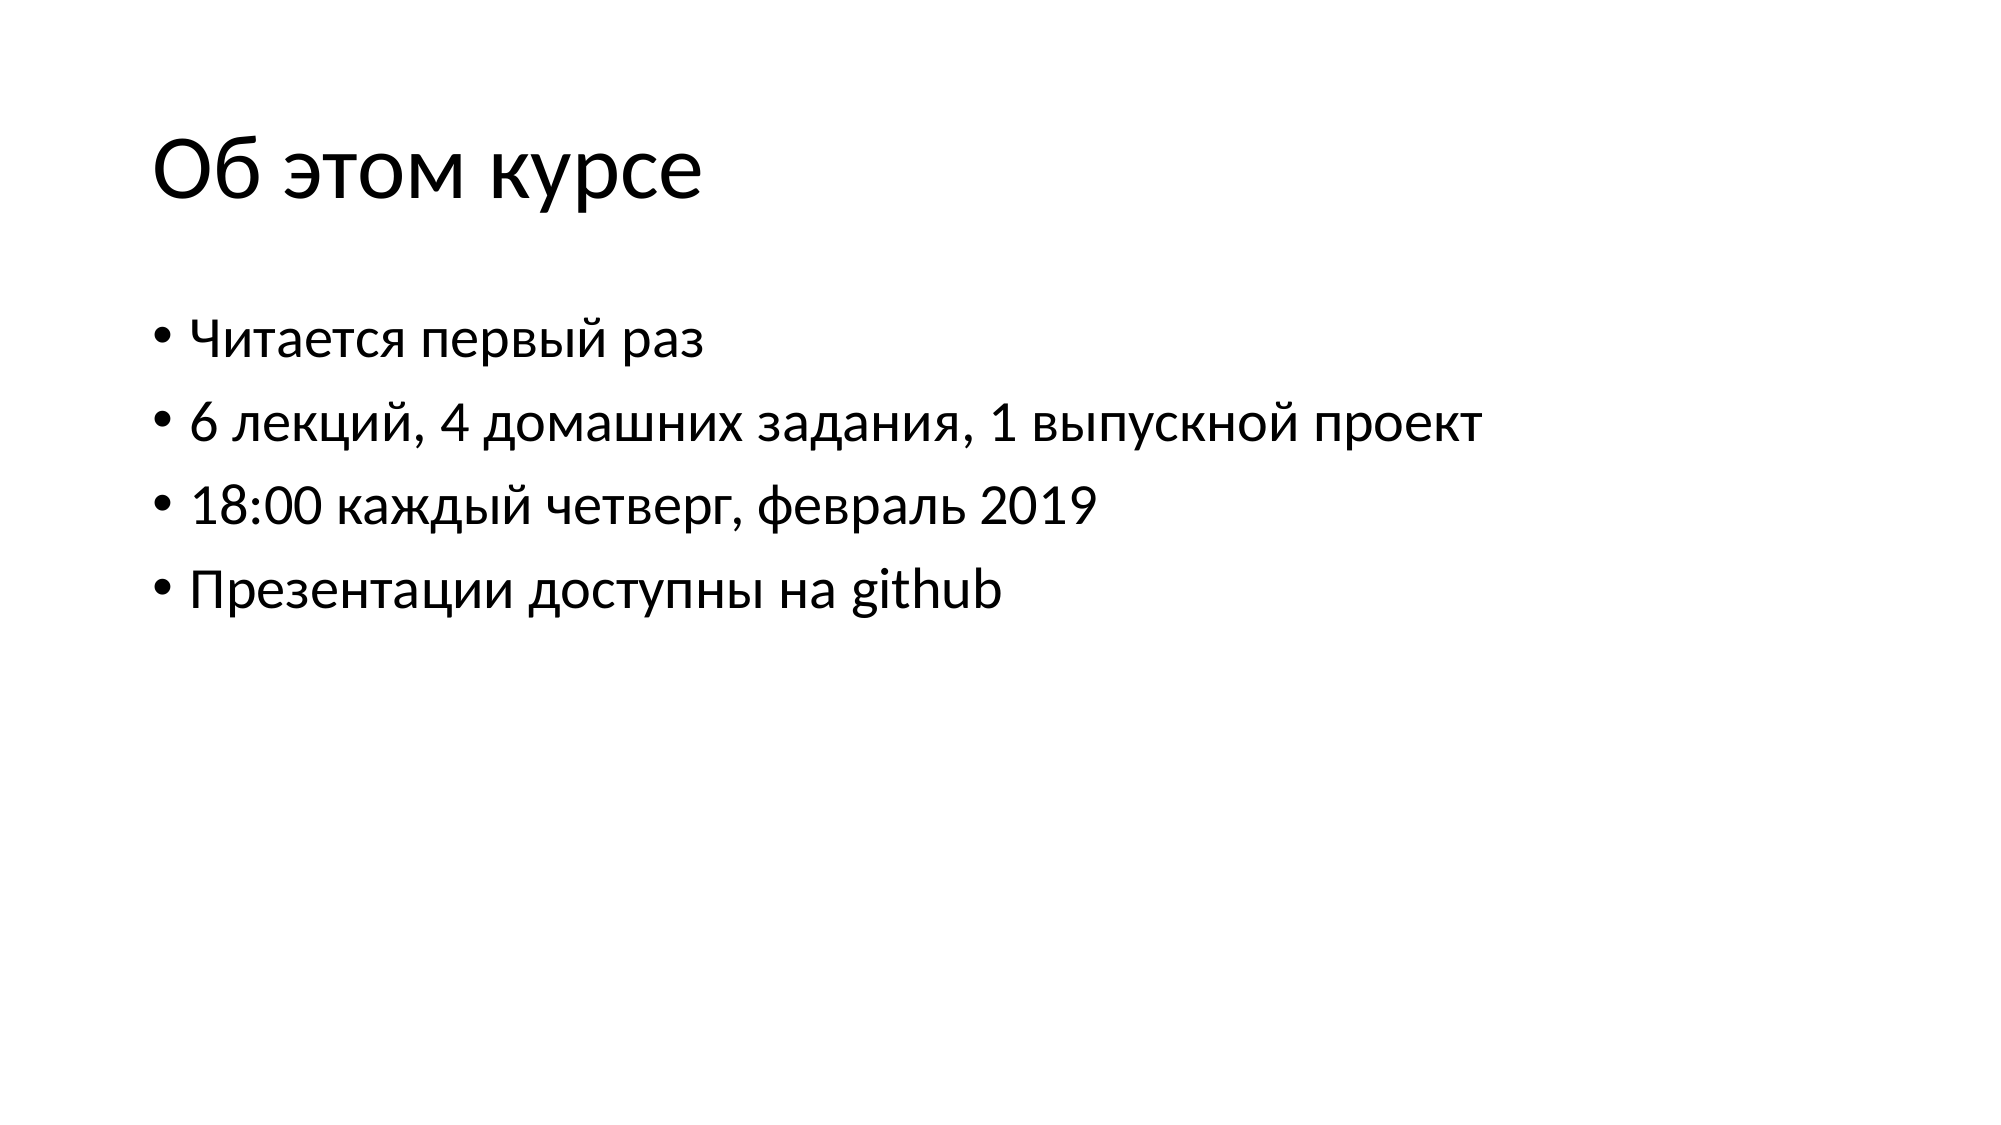

# Об этом курсе
Читается первый раз
6 лекций, 4 домашних задания, 1 выпускной проект
18:00 каждый четверг, февраль 2019
Презентации доступны на github